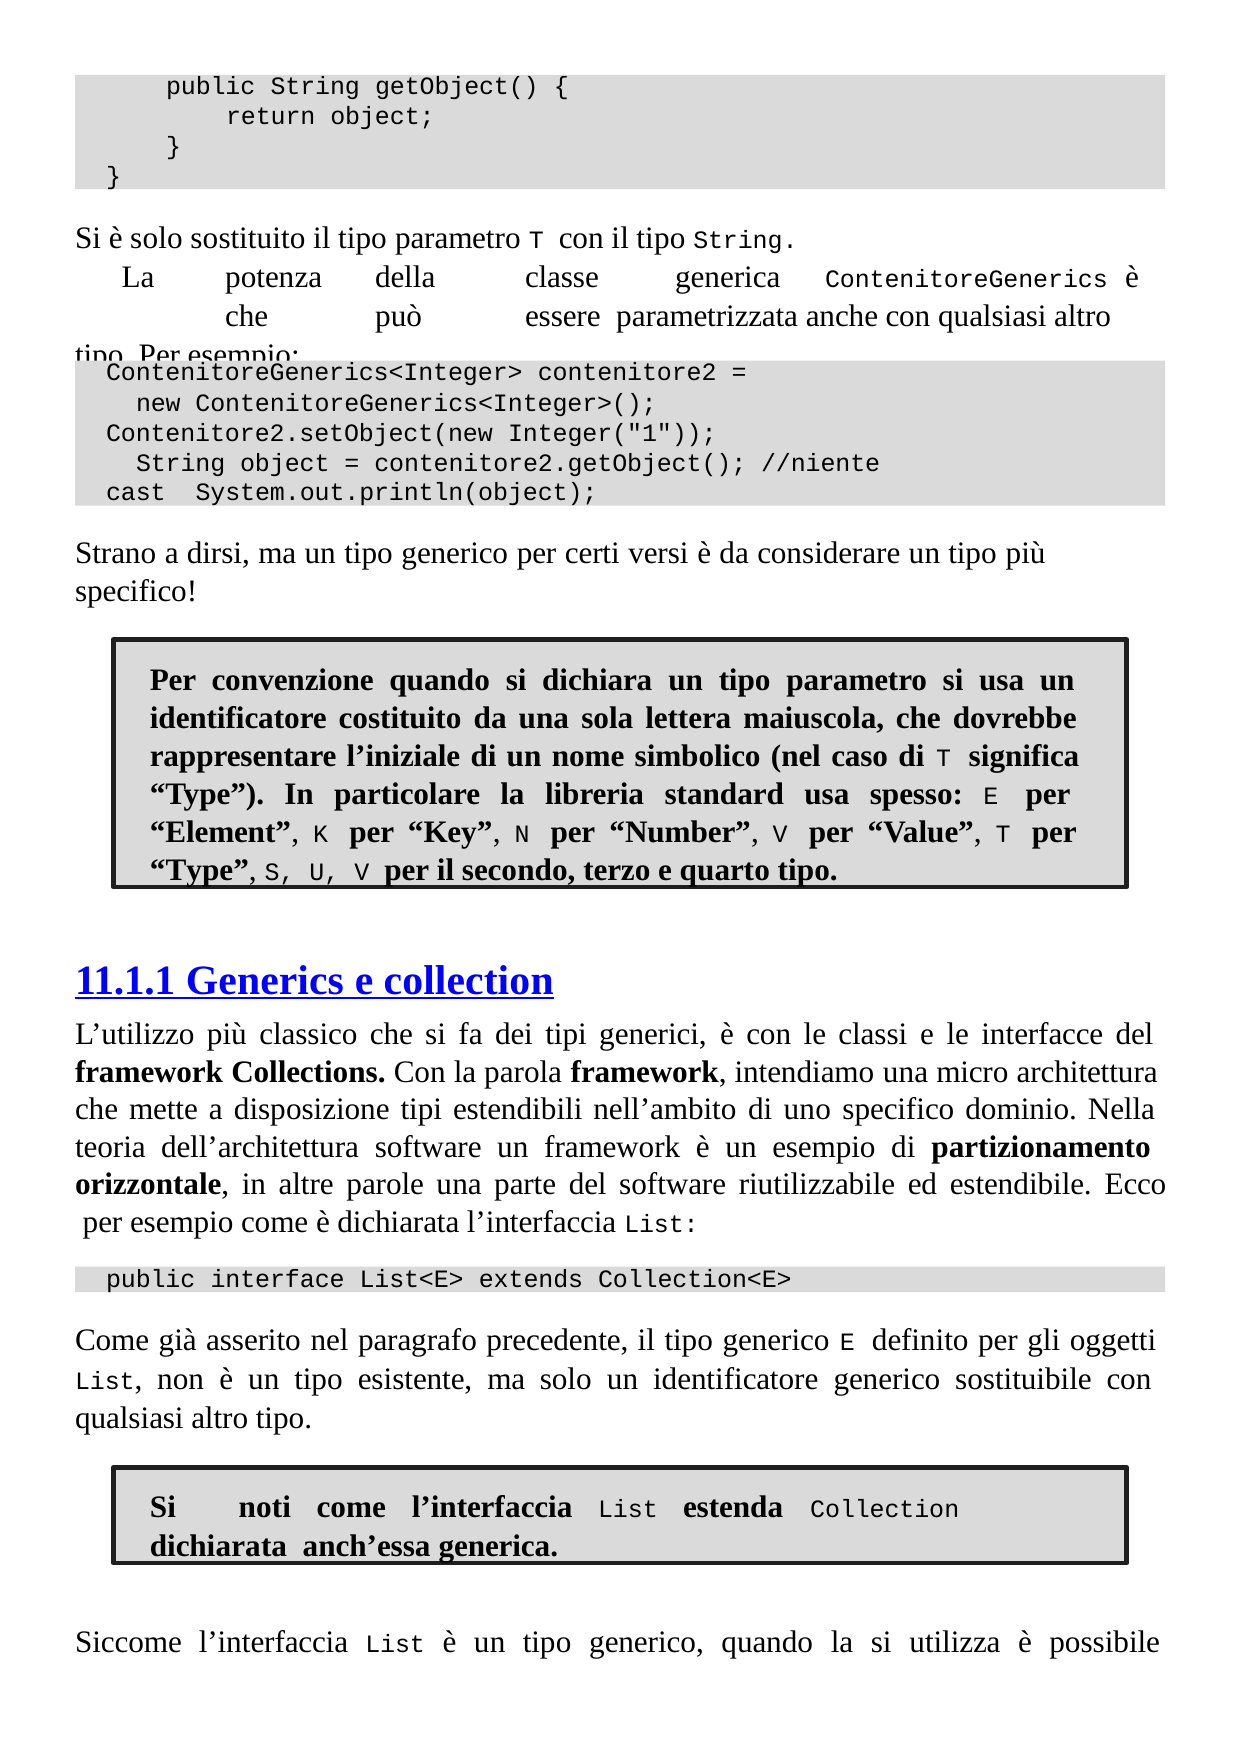

public String getObject() {
return object;
}
}
Si è solo sostituito il tipo parametro T con il tipo String.
La	potenza	della	classe	generica	ContenitoreGenerics	è	che	può	essere  parametrizzata anche con qualsiasi altro tipo. Per esempio:
ContenitoreGenerics<Integer> contenitore2 =
new ContenitoreGenerics<Integer>();  Contenitore2.setObject(new Integer("1"));
String object = contenitore2.getObject(); //niente cast  System.out.println(object);
Strano a dirsi, ma un tipo generico per certi versi è da considerare un tipo più  specifico!
Per convenzione quando si dichiara un tipo parametro si usa un  identificatore costituito da una sola lettera maiuscola, che dovrebbe  rappresentare l’iniziale di un nome simbolico (nel caso di T significa  “Type”). In particolare la libreria standard usa spesso: E per  “Element”, K per “Key”, N per “Number”, V per “Value”, T per  “Type”, S, U, V per il secondo, terzo e quarto tipo.
11.1.1 Generics e collection
L’utilizzo più classico che si fa dei tipi generici, è con le classi e le interfacce del  framework Collections. Con la parola framework, intendiamo una micro architettura  che mette a disposizione tipi estendibili nell’ambito di uno specifico dominio. Nella  teoria dell’architettura software un framework è un esempio di partizionamento  orizzontale, in altre parole una parte del software riutilizzabile ed estendibile. Ecco  per esempio come è dichiarata l’interfaccia List:
public interface List<E> extends Collection<E>
Come già asserito nel paragrafo precedente, il tipo generico E definito per gli oggetti  List, non è un tipo esistente, ma solo un identificatore generico sostituibile con  qualsiasi altro tipo.
Si	noti	come	l’interfaccia	List	estenda	Collection	dichiarata  anch’essa generica.
Siccome l’interfaccia List è un tipo generico, quando la si utilizza è possibile